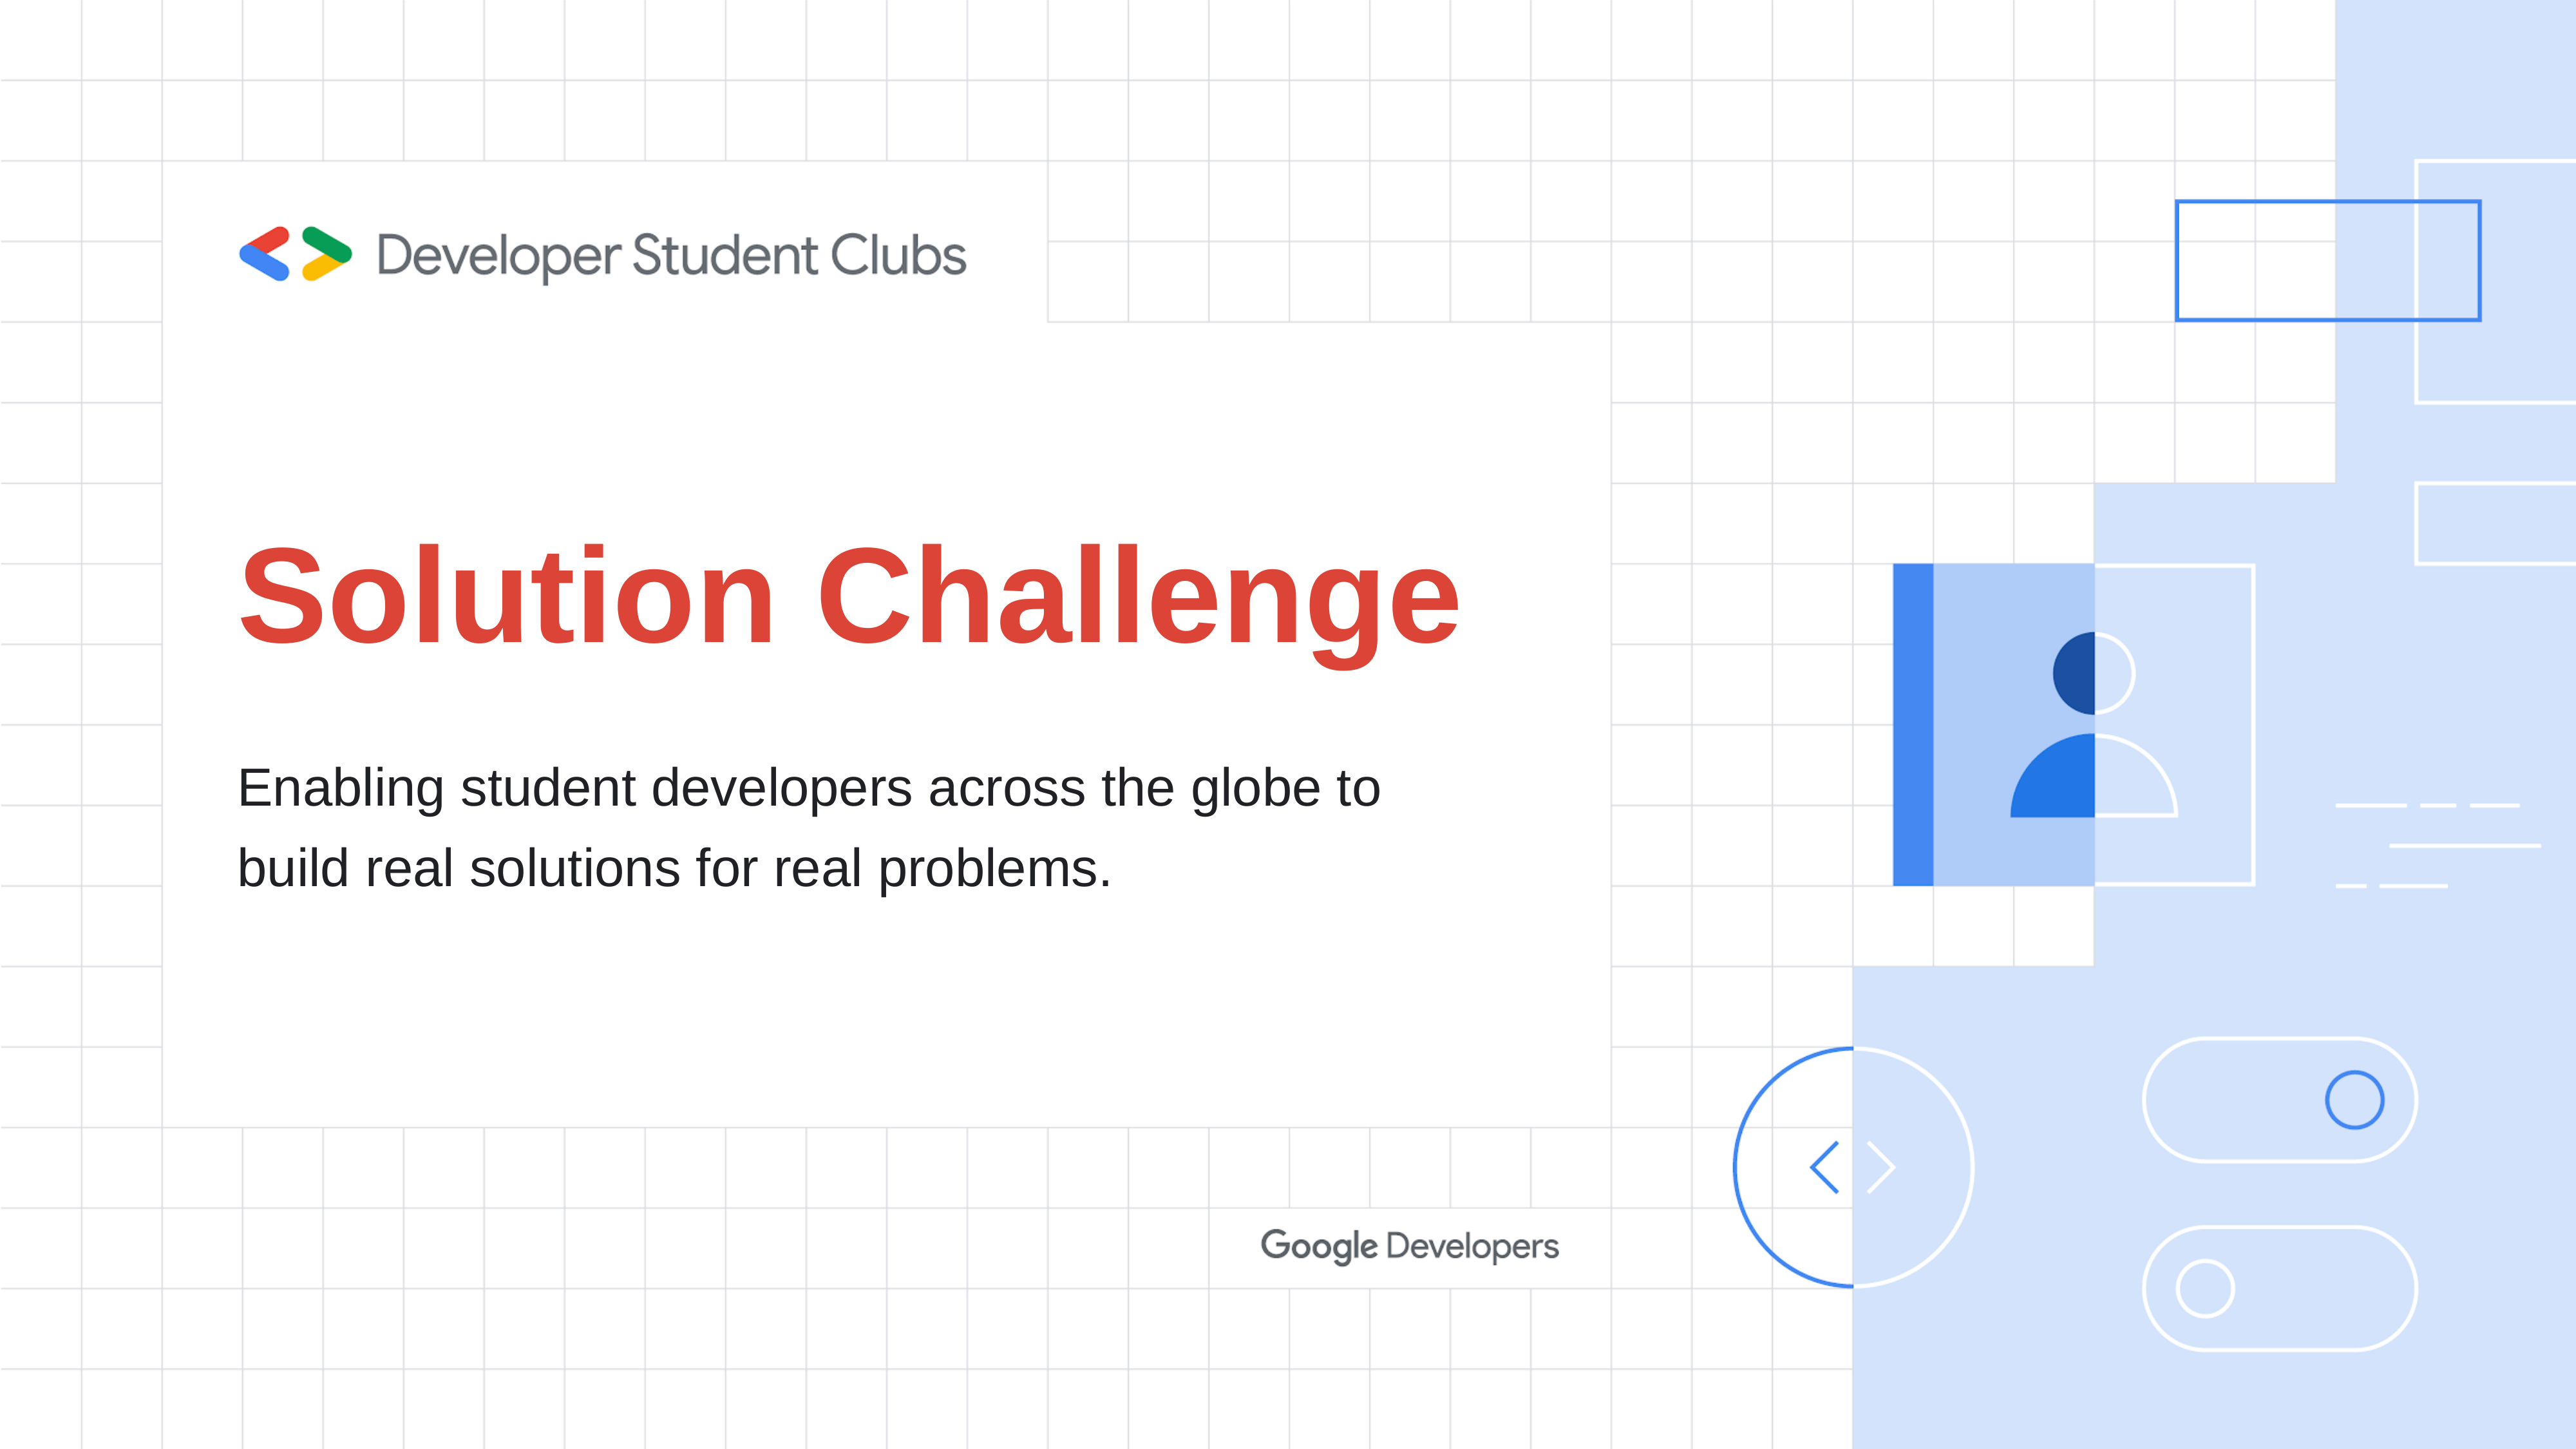

# Solution Challenge
Enabling student developers across the globe to build real solutions for real problems.